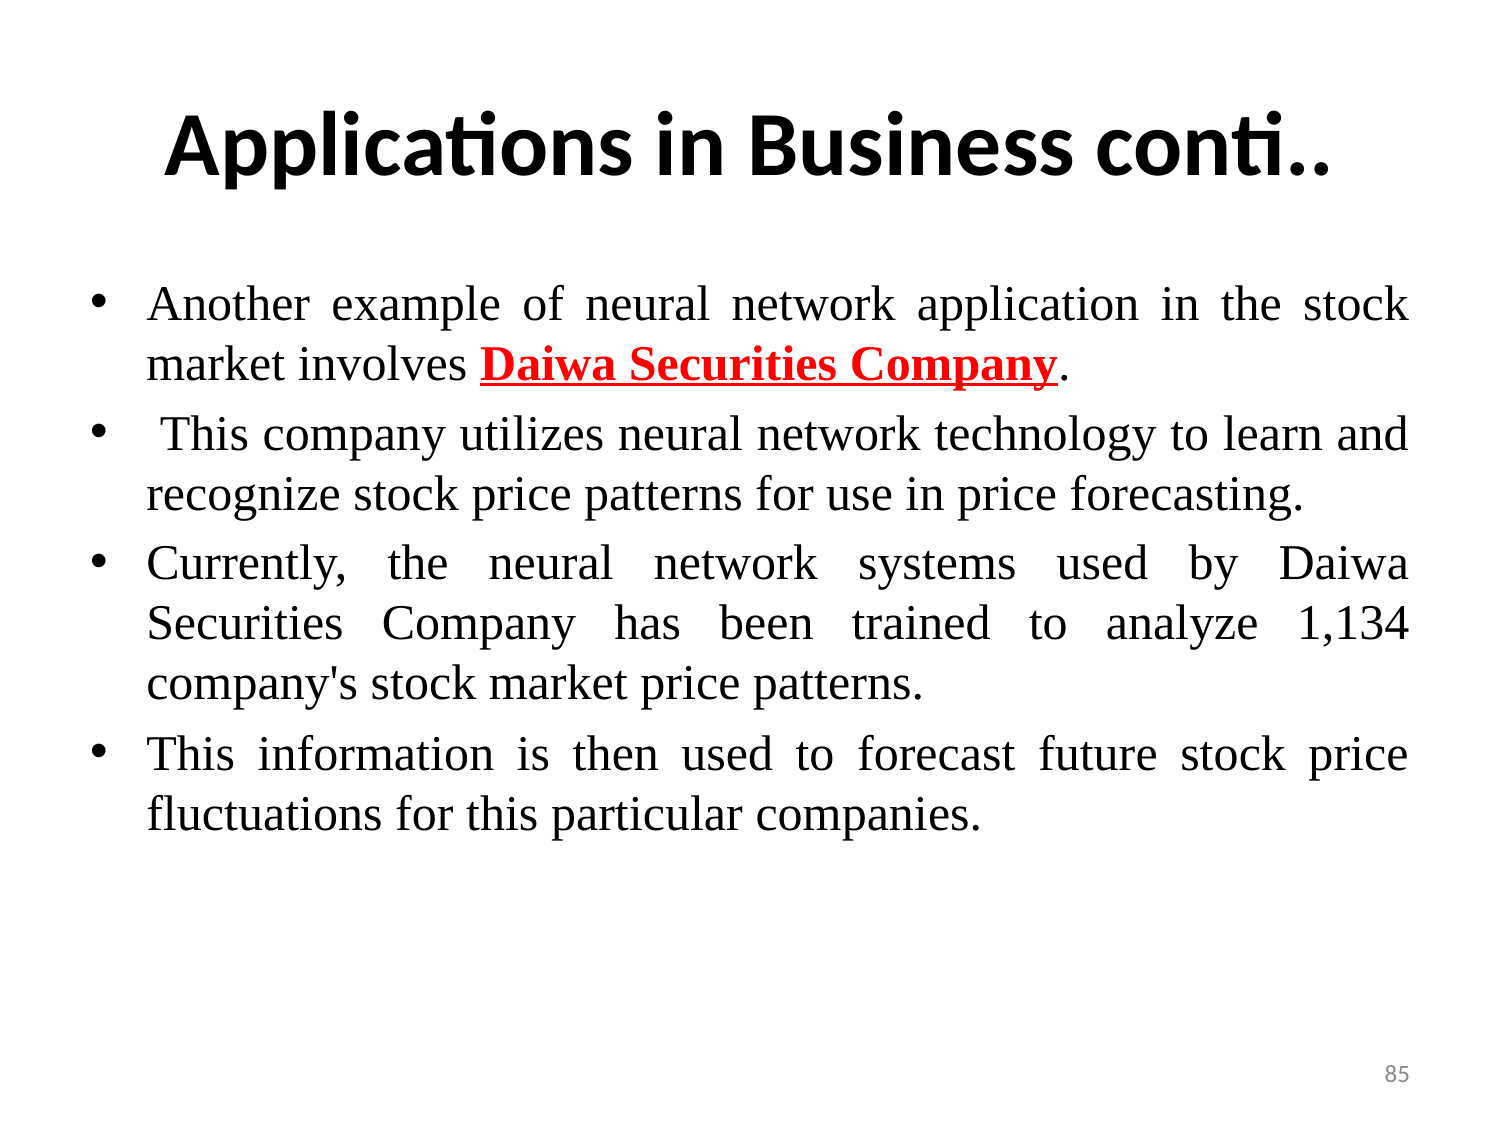

# Applications in Business conti..
Another example of neural network application in the stock market involves Daiwa Securities Company.
 This company utilizes neural network technology to learn and recognize stock price patterns for use in price forecasting.
Currently, the neural network systems used by Daiwa Securities Company has been trained to analyze 1,134 company's stock market price patterns.
This information is then used to forecast future stock price fluctuations for this particular companies.
85